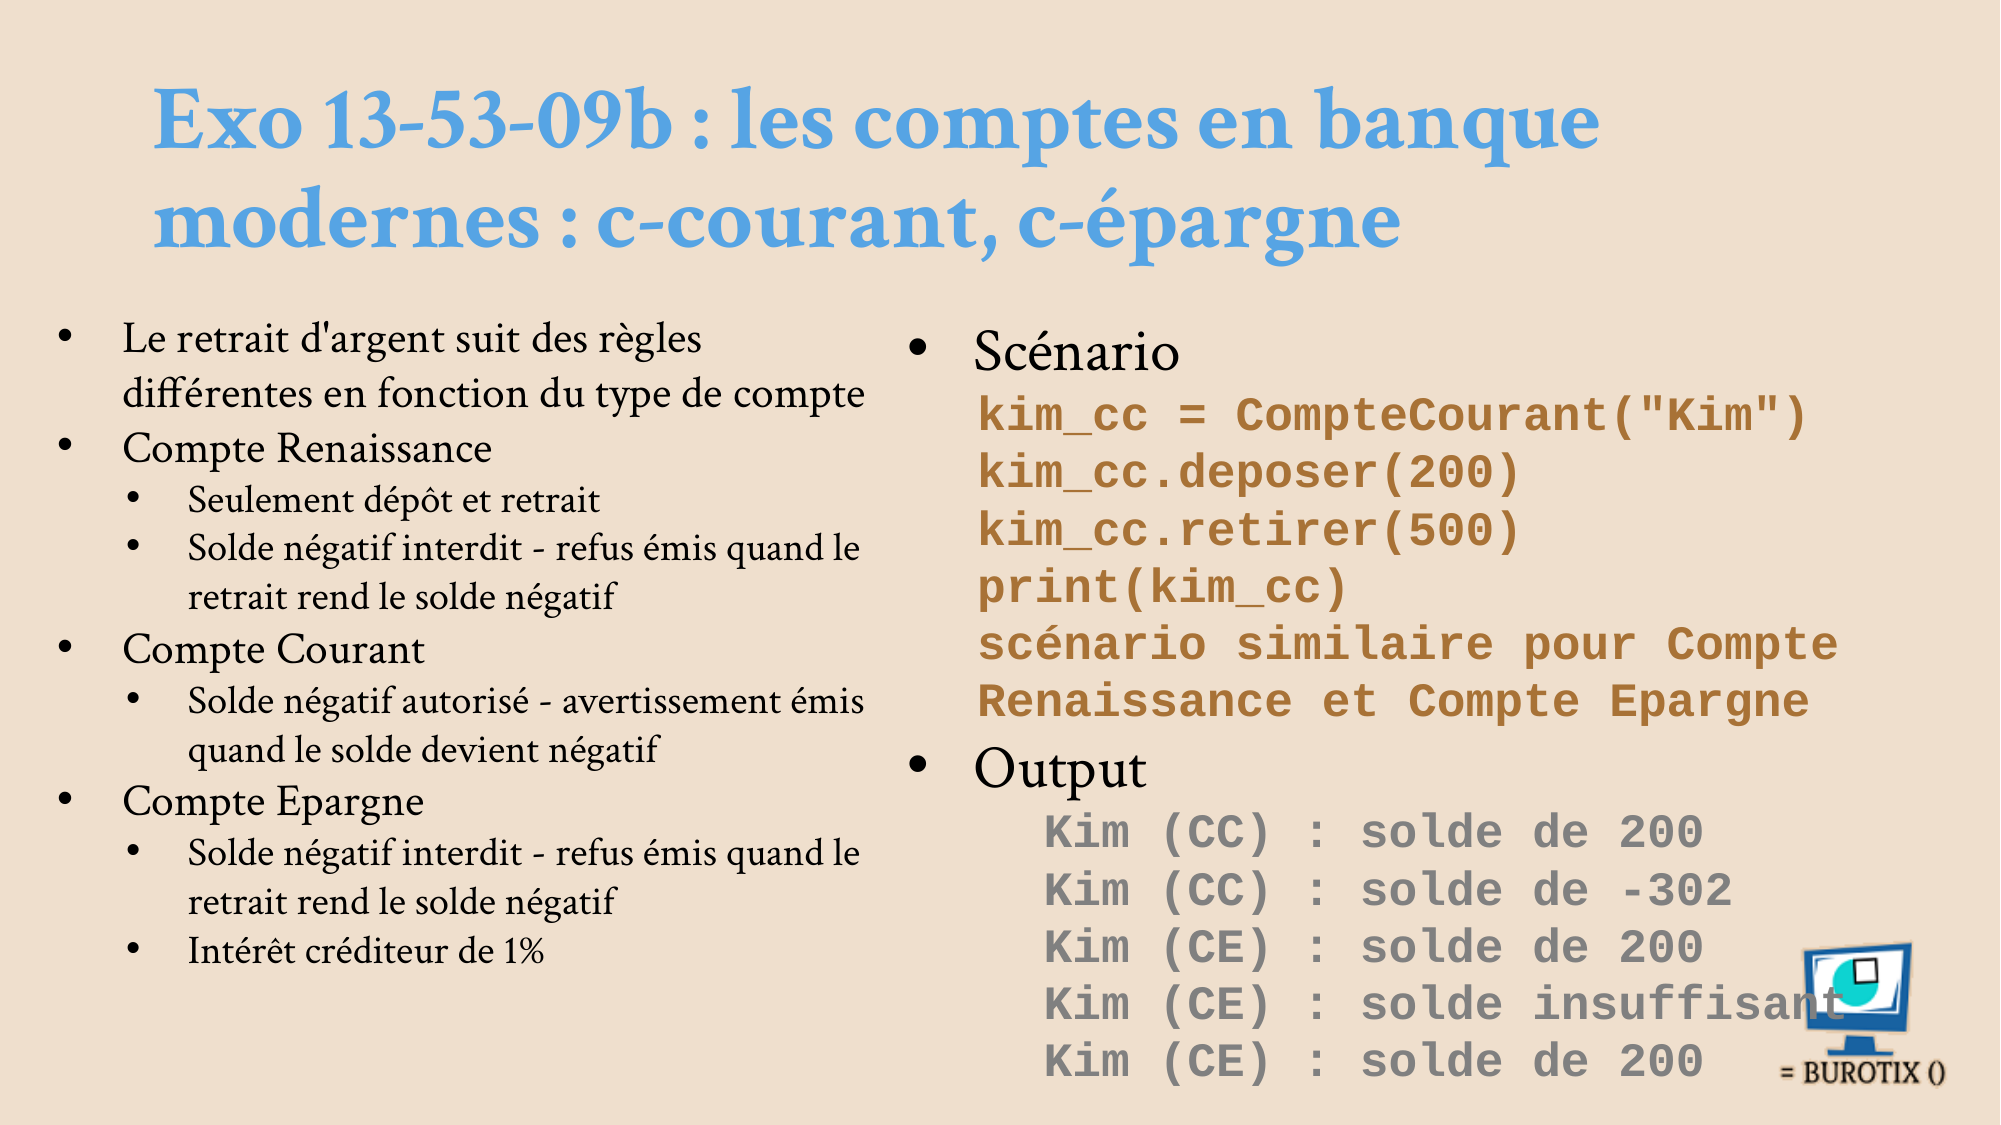

# Exo 13-53-09b : les comptes en banque modernes : c-courant, c-épargne
Le retrait d'argent suit des règles différentes en fonction du type de compte
Compte Renaissance
Seulement dépôt et retrait
Solde négatif interdit - refus émis quand le retrait rend le solde négatif
Compte Courant
Solde négatif autorisé - avertissement émis quand le solde devient négatif
Compte Epargne
Solde négatif interdit - refus émis quand le retrait rend le solde négatif
Intérêt créditeur de 1%
Scénario
kim_cc = CompteCourant("Kim")
kim_cc.deposer(200)
kim_cc.retirer(500)
print(kim_cc)
scénario similaire pour Compte Renaissance et Compte Epargne
Output
Kim (CC) : solde de 200
Kim (CC) : solde de -302
Kim (CE) : solde de 200
Kim (CE) : solde insuffisant
Kim (CE) : solde de 200